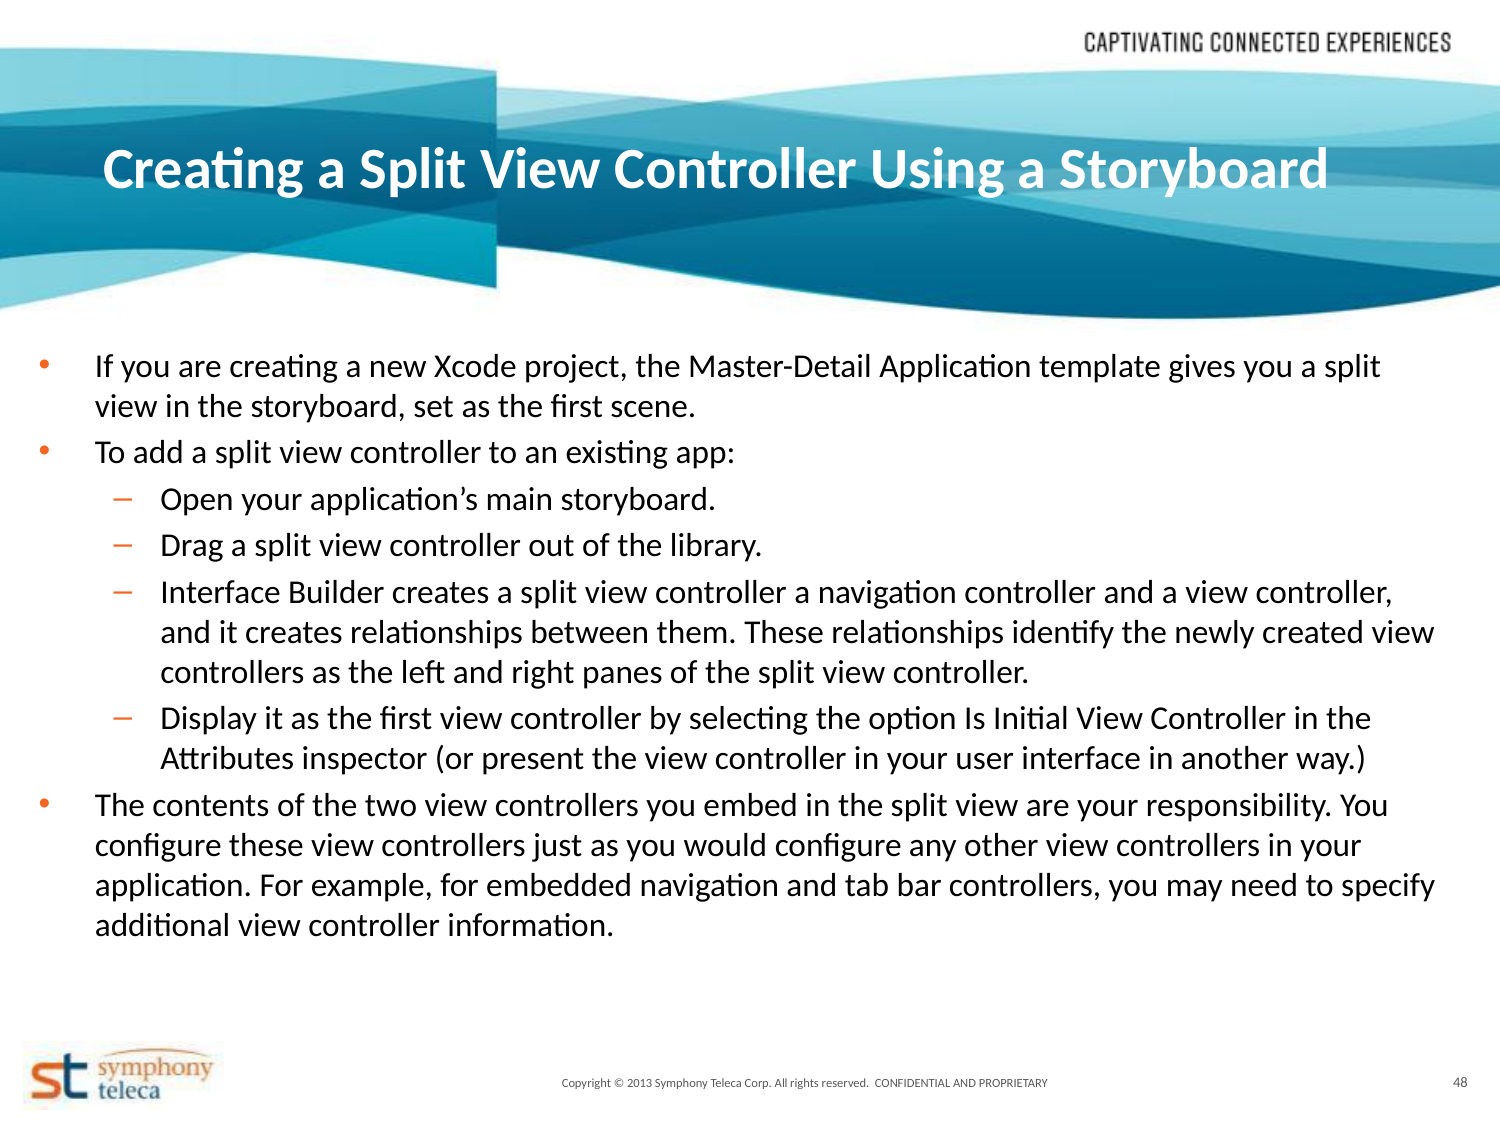

Creating a Split View Controller Using a Storyboard

If you are creating a new Xcode project, the Master-Detail Application template gives you a split view in the storyboard, set as the first scene.
To add a split view controller to an existing app:
Open your application’s main storyboard.
Drag a split view controller out of the library.
Interface Builder creates a split view controller a navigation controller and a view controller, and it creates relationships between them. These relationships identify the newly created view controllers as the left and right panes of the split view controller.
Display it as the first view controller by selecting the option Is Initial View Controller in the Attributes inspector (or present the view controller in your user interface in another way.)
The contents of the two view controllers you embed in the split view are your responsibility. You configure these view controllers just as you would configure any other view controllers in your application. For example, for embedded navigation and tab bar controllers, you may need to specify additional view controller information.